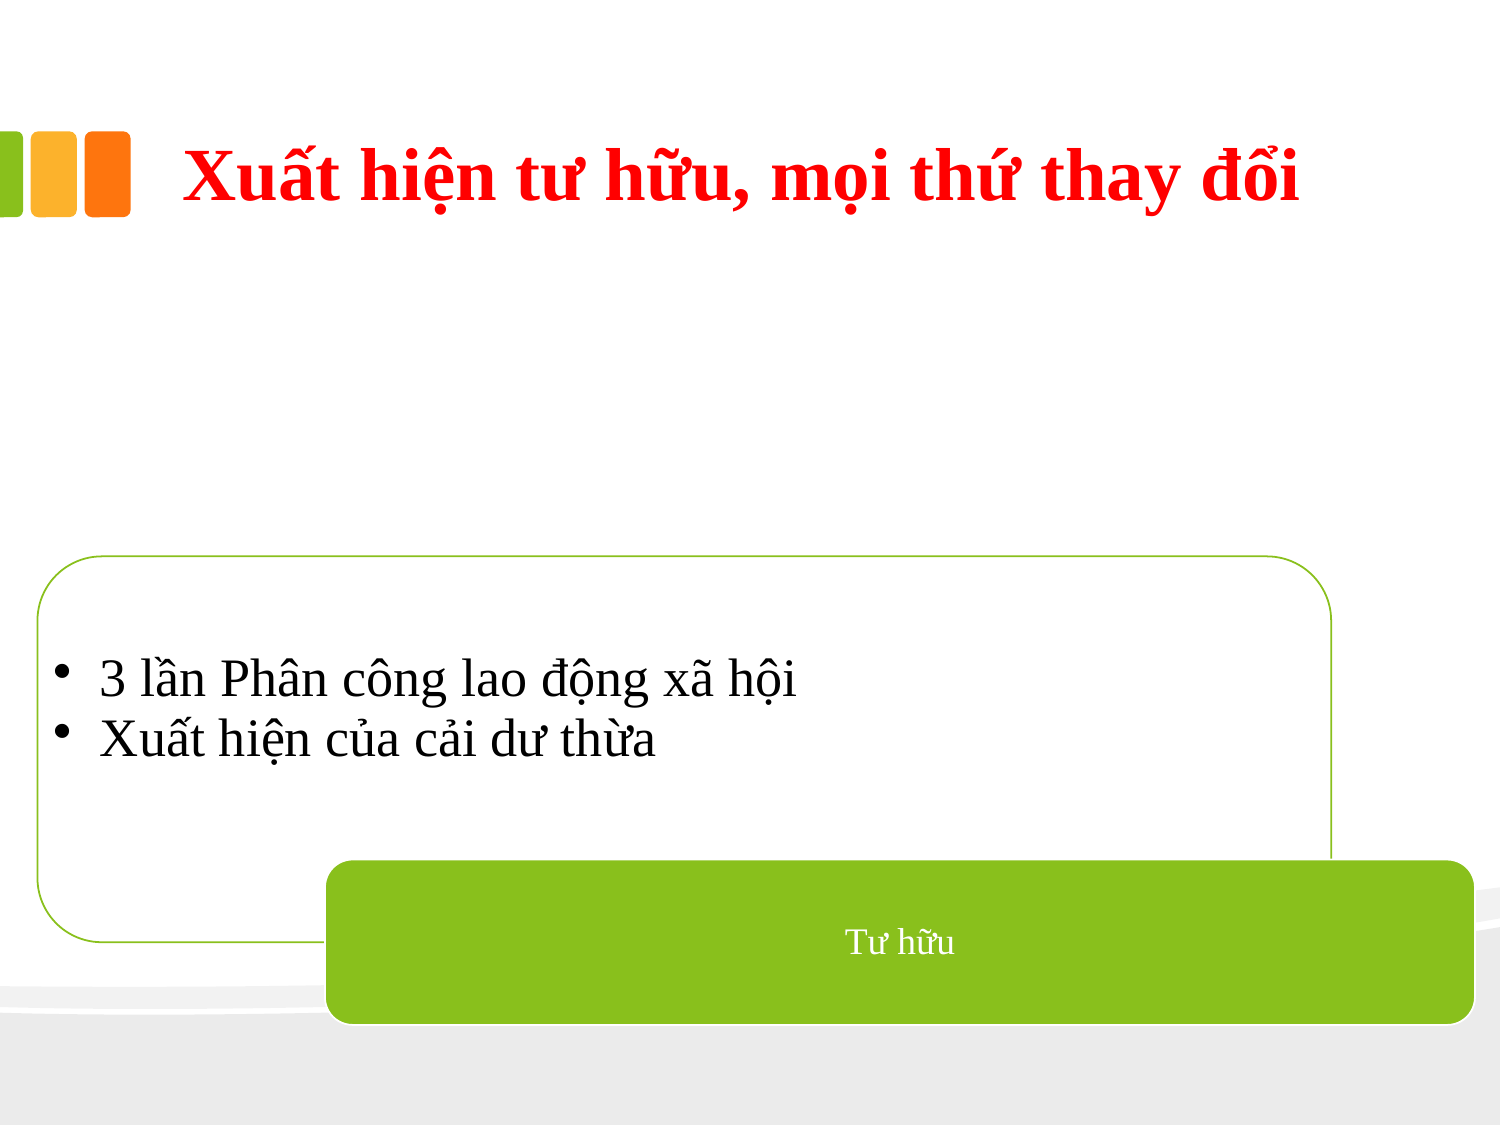

# Xuất hiện tư hữu, mọi thứ thay đổi
Tư hữu
3 lần Phân công lao động xã hội
Xuất hiện của cải dư thừa